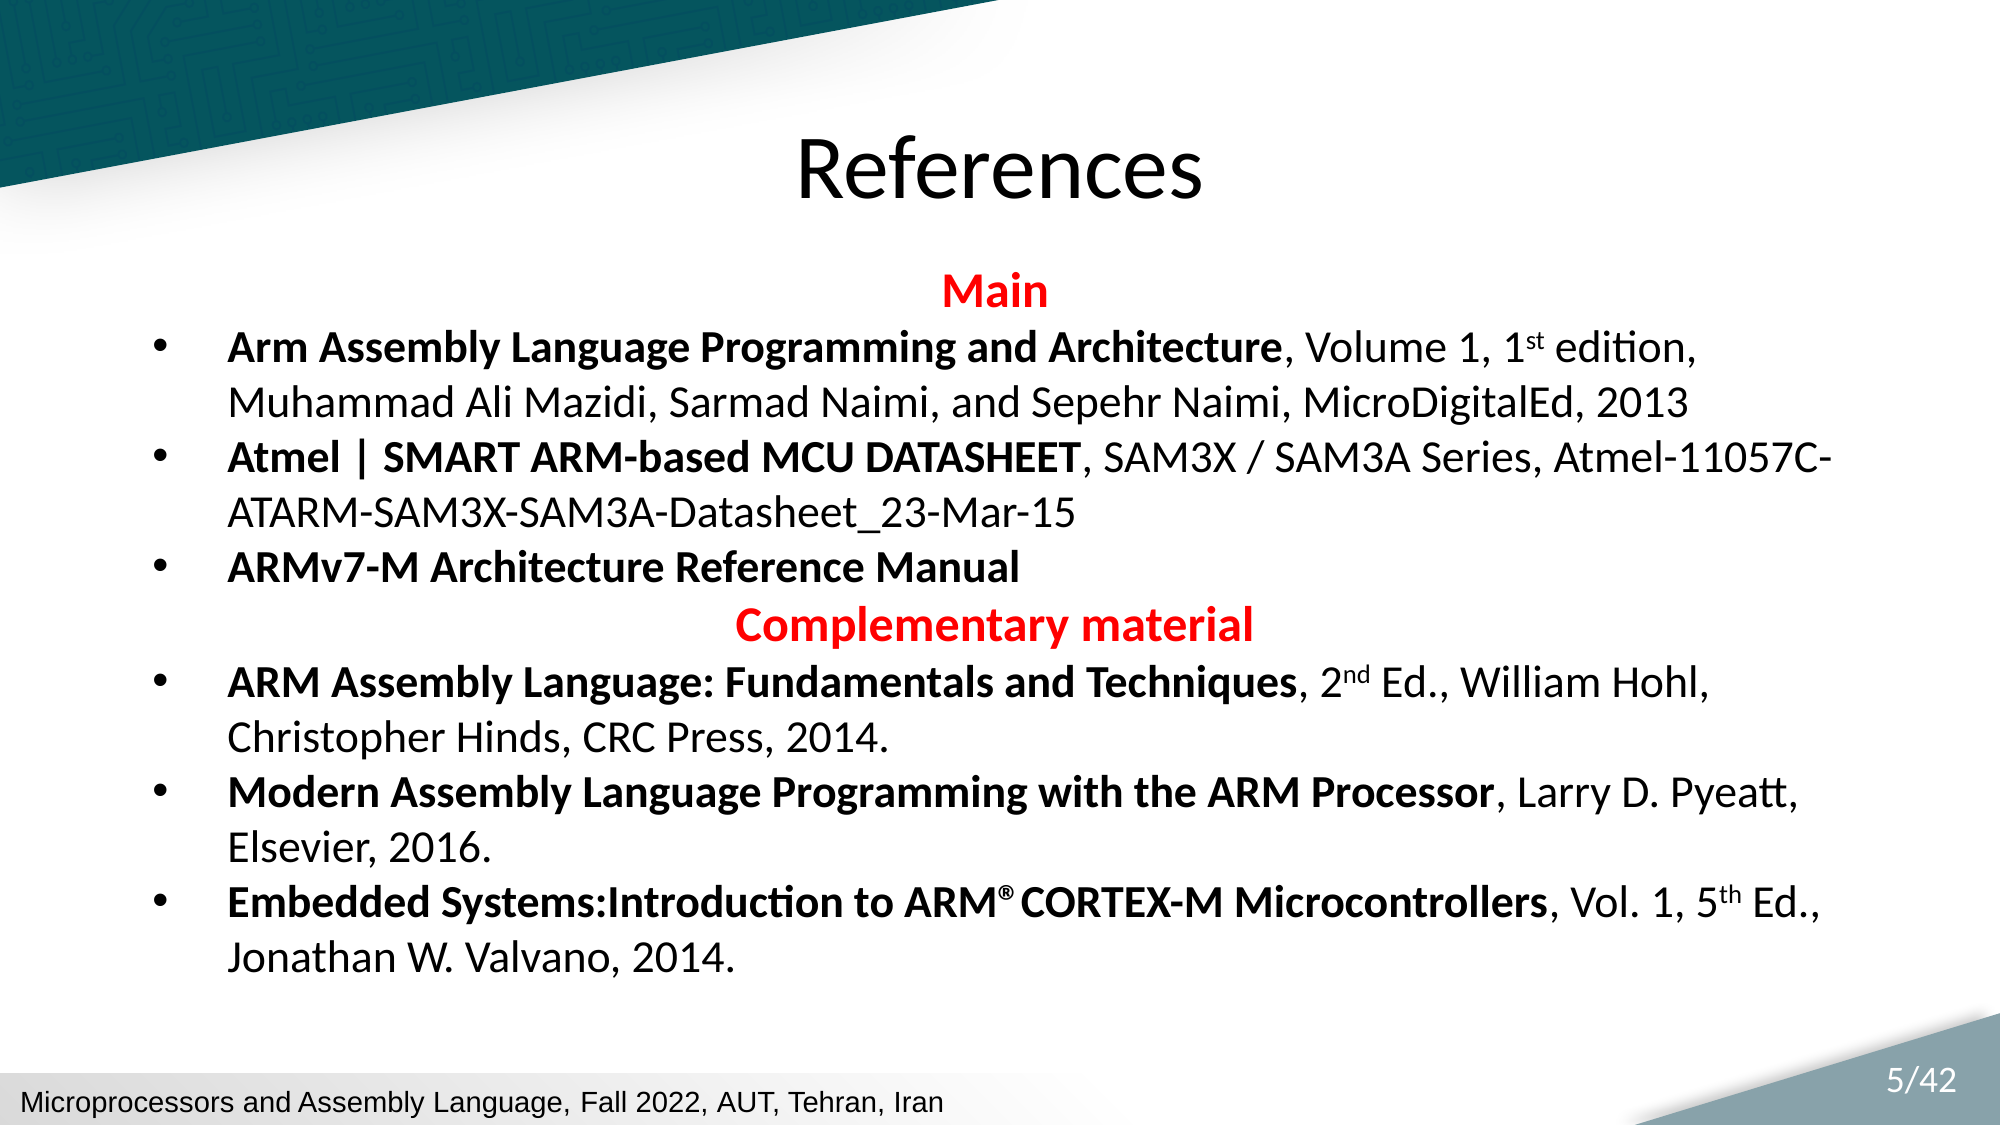

# References
Main
Arm Assembly Language Programming and Architecture, Volume 1, 1st edition, Muhammad Ali Mazidi, Sarmad Naimi, and Sepehr Naimi, MicroDigitalEd, 2013
Atmel | SMART ARM-based MCU DATASHEET, SAM3X / SAM3A Series, Atmel-11057C-ATARM-SAM3X-SAM3A-Datasheet_23-Mar-15
ARMv7-M Architecture Reference Manual
Complementary material
ARM Assembly Language: Fundamentals and Techniques, 2nd Ed., William Hohl, Christopher Hinds, CRC Press, 2014.
Modern Assembly Language Programming with the ARM Processor, Larry D. Pyeatt, Elsevier, 2016.
Embedded Systems:Introduction to ARM®CORTEX-M Microcontrollers, Vol. 1, 5th Ed., Jonathan W. Valvano, 2014.
5/42